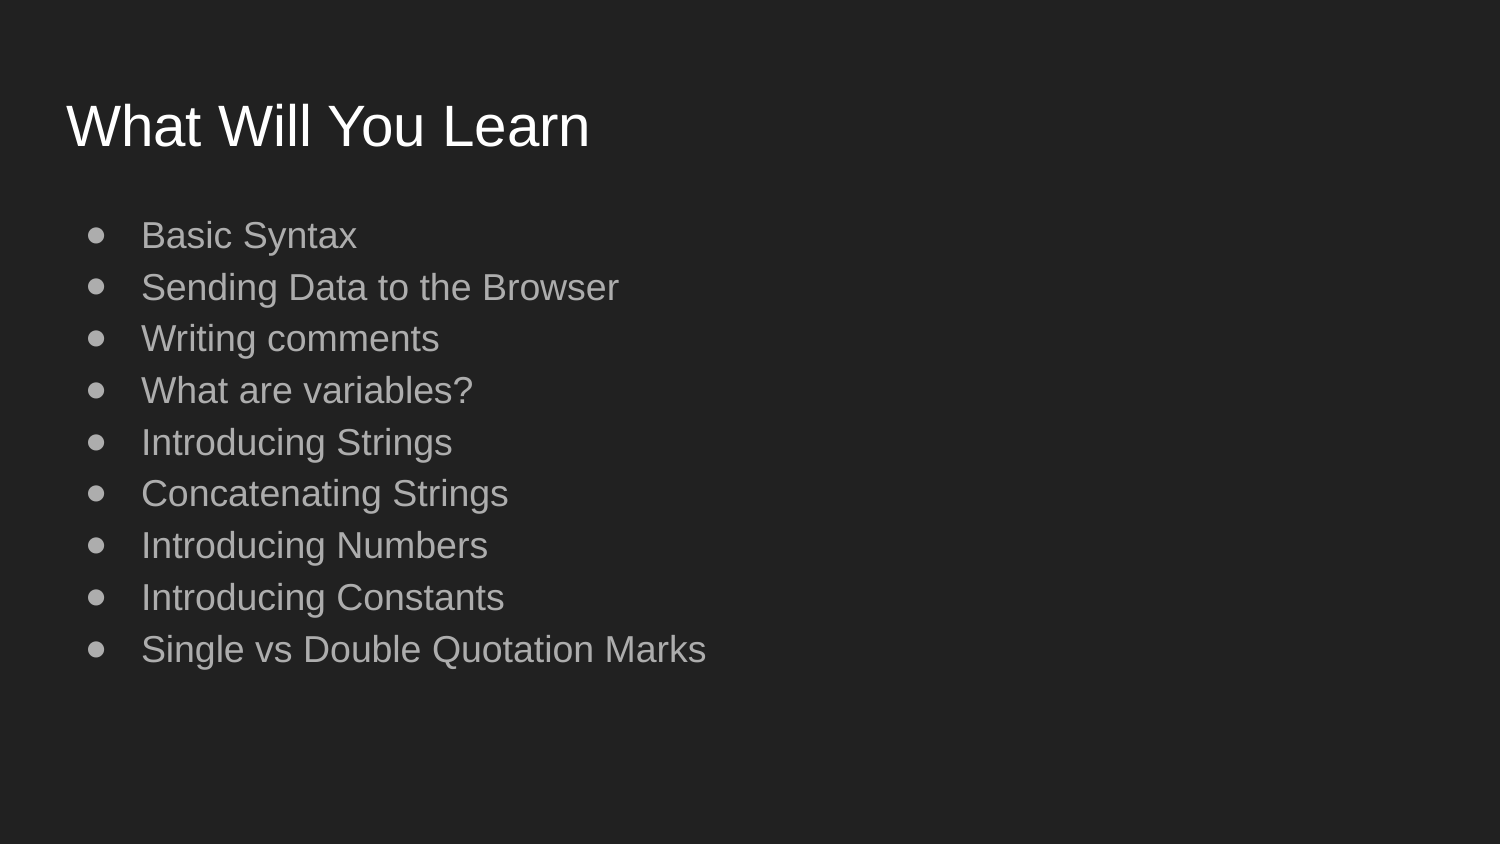

# What Will You Learn
Basic Syntax
Sending Data to the Browser
Writing comments
What are variables?
Introducing Strings
Concatenating Strings
Introducing Numbers
Introducing Constants
Single vs Double Quotation Marks